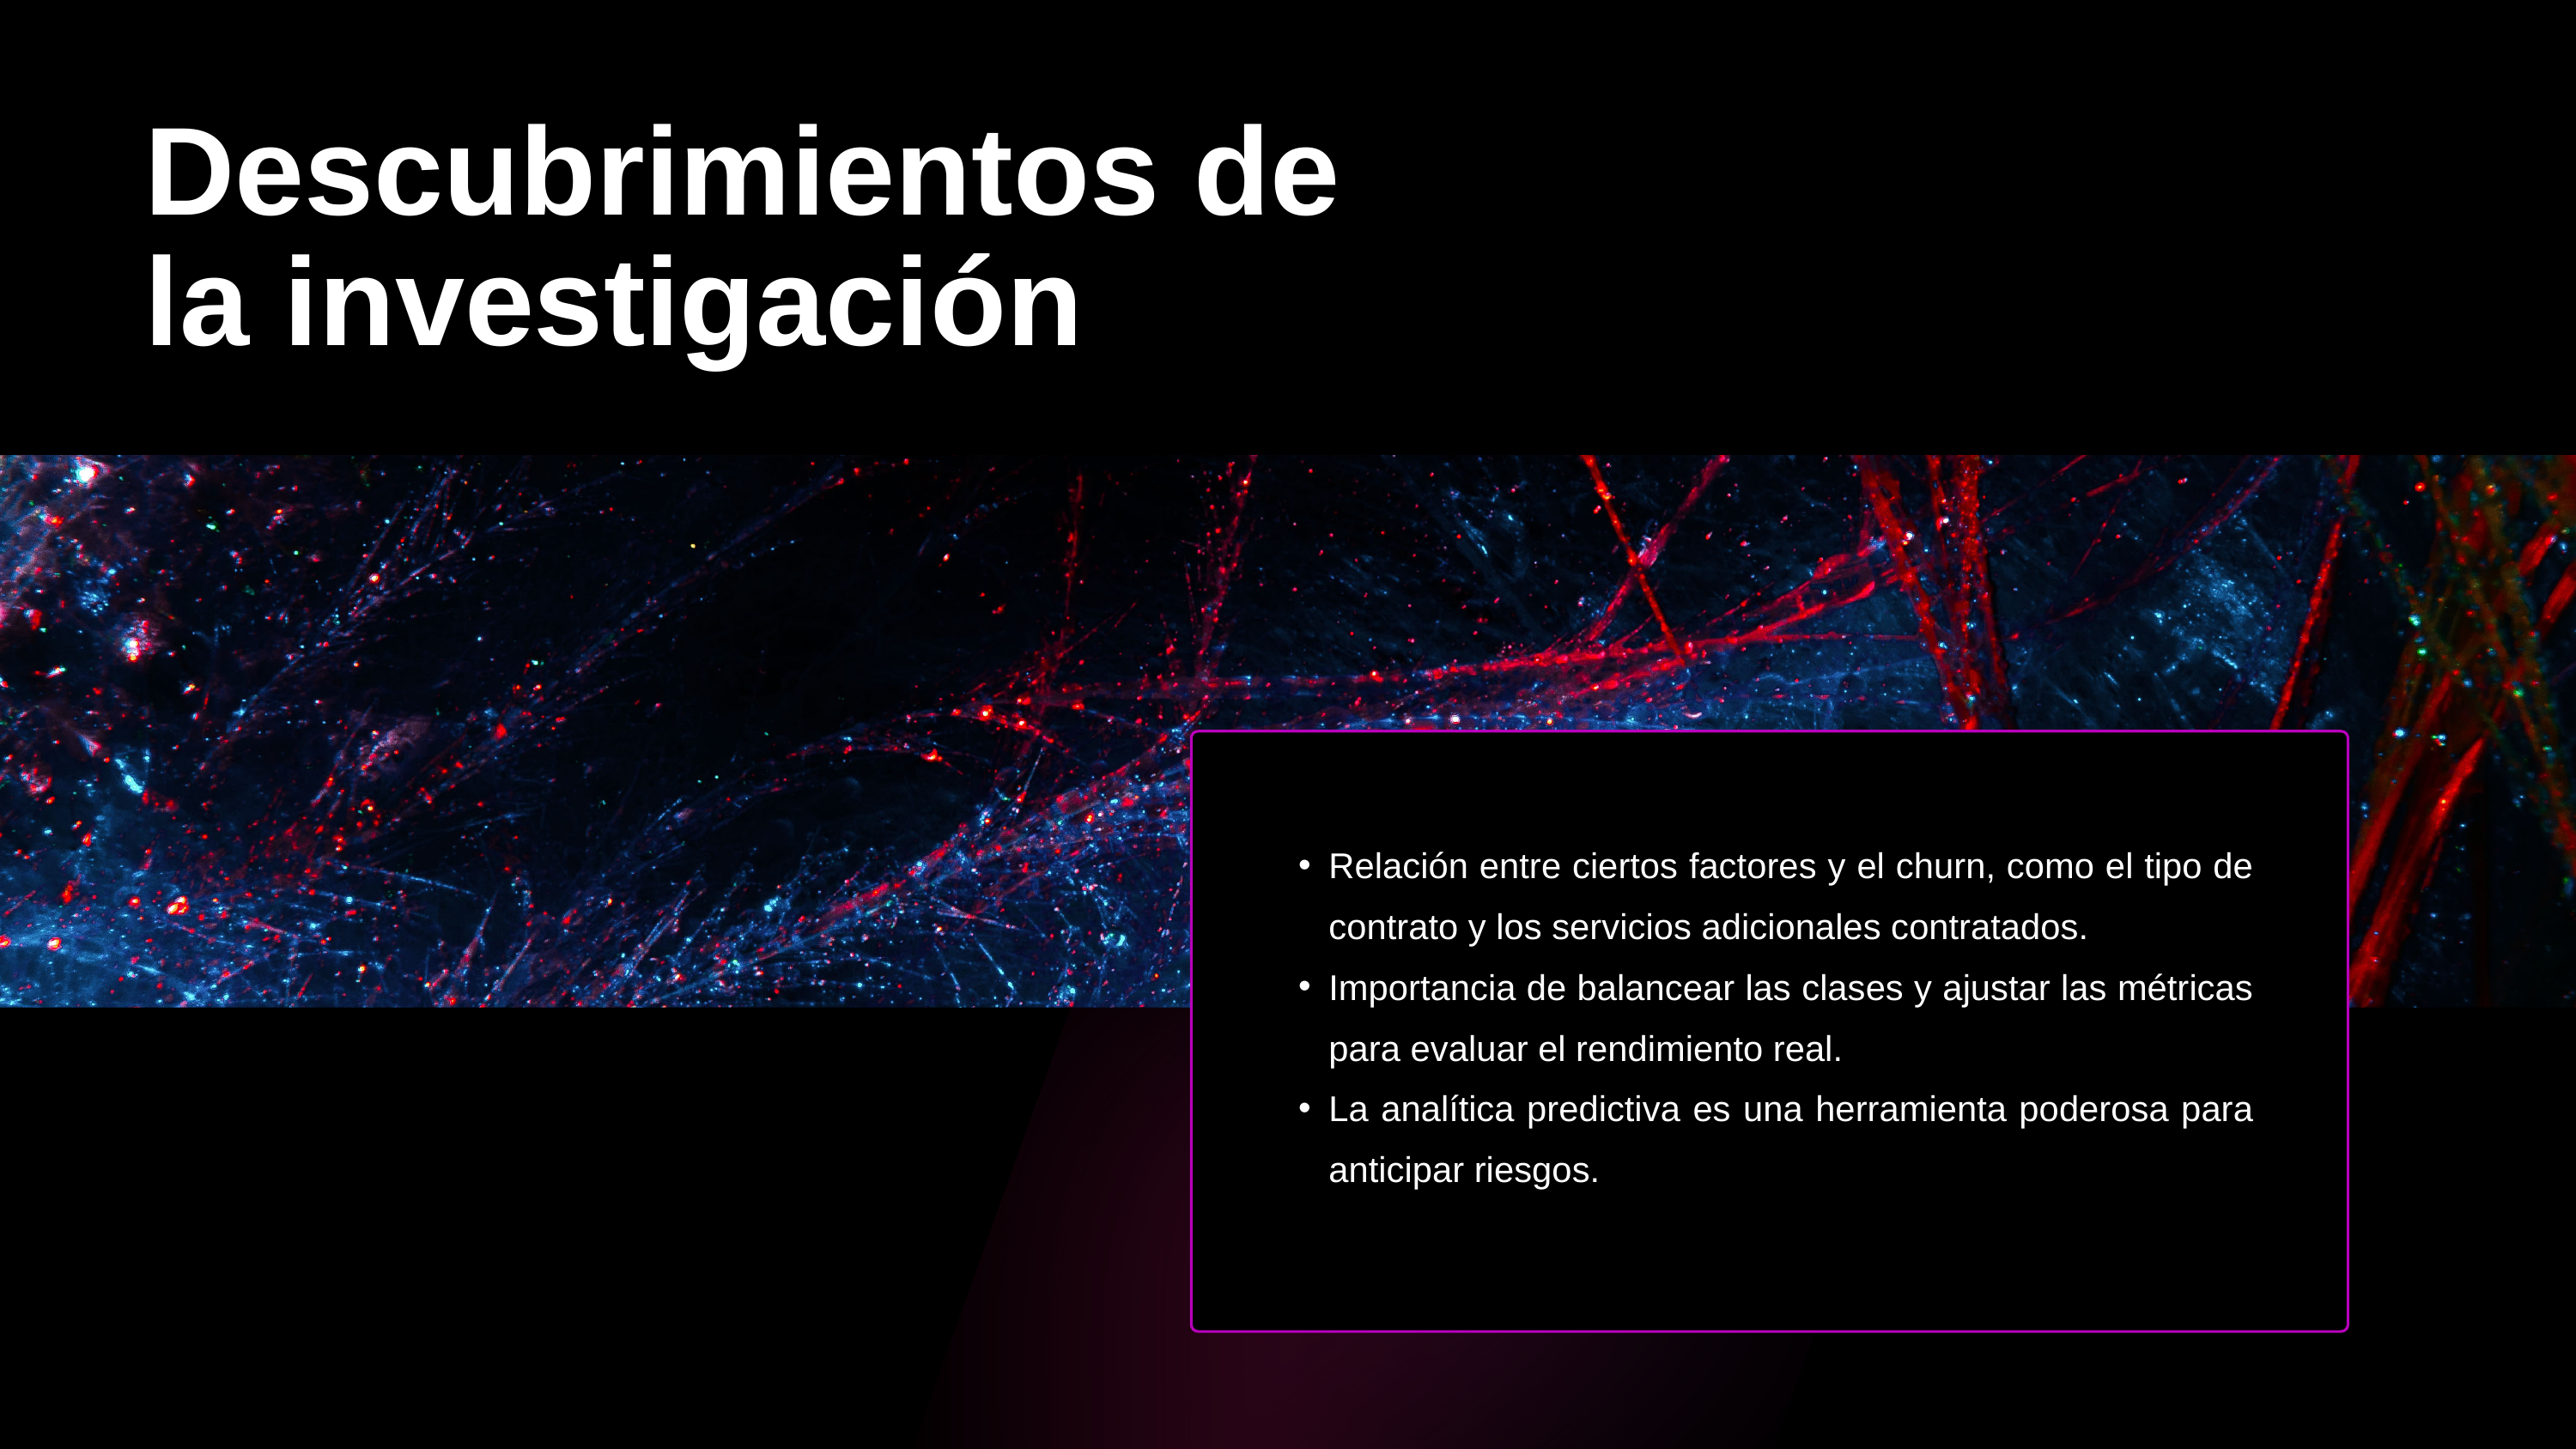

Descubrimientos de la investigación

Relación entre ciertos factores y el churn, como el tipo de contrato y los servicios adicionales contratados.
Importancia de balancear las clases y ajustar las métricas para evaluar el rendimiento real.
La analítica predictiva es una herramienta poderosa para anticipar riesgos.